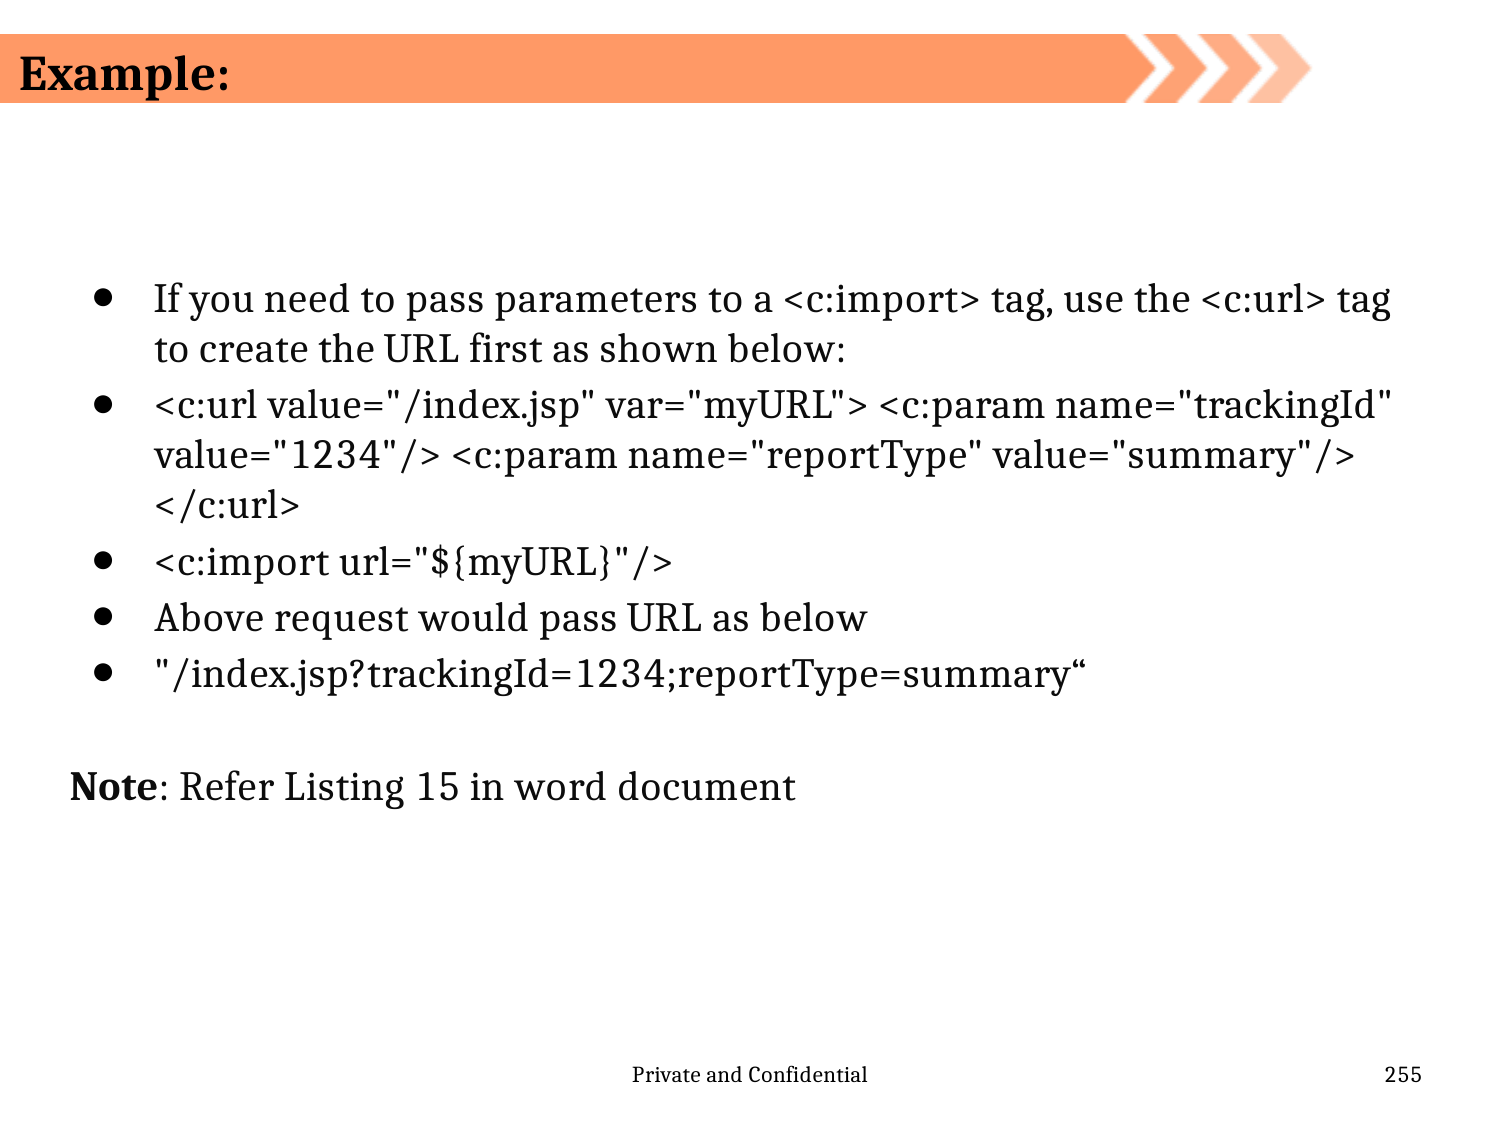

# Example:
If you need to pass parameters to a <c:import> tag, use the <c:url> tag to create the URL first as shown below:
<c:url value="/index.jsp" var="myURL"> <c:param name="trackingId" value="1234"/> <c:param name="reportType" value="summary"/> </c:url>
<c:import url="${myURL}"/>
Above request would pass URL as below
"/index.jsp?trackingId=1234;reportType=summary“

Note: Refer Listing 15 in word document